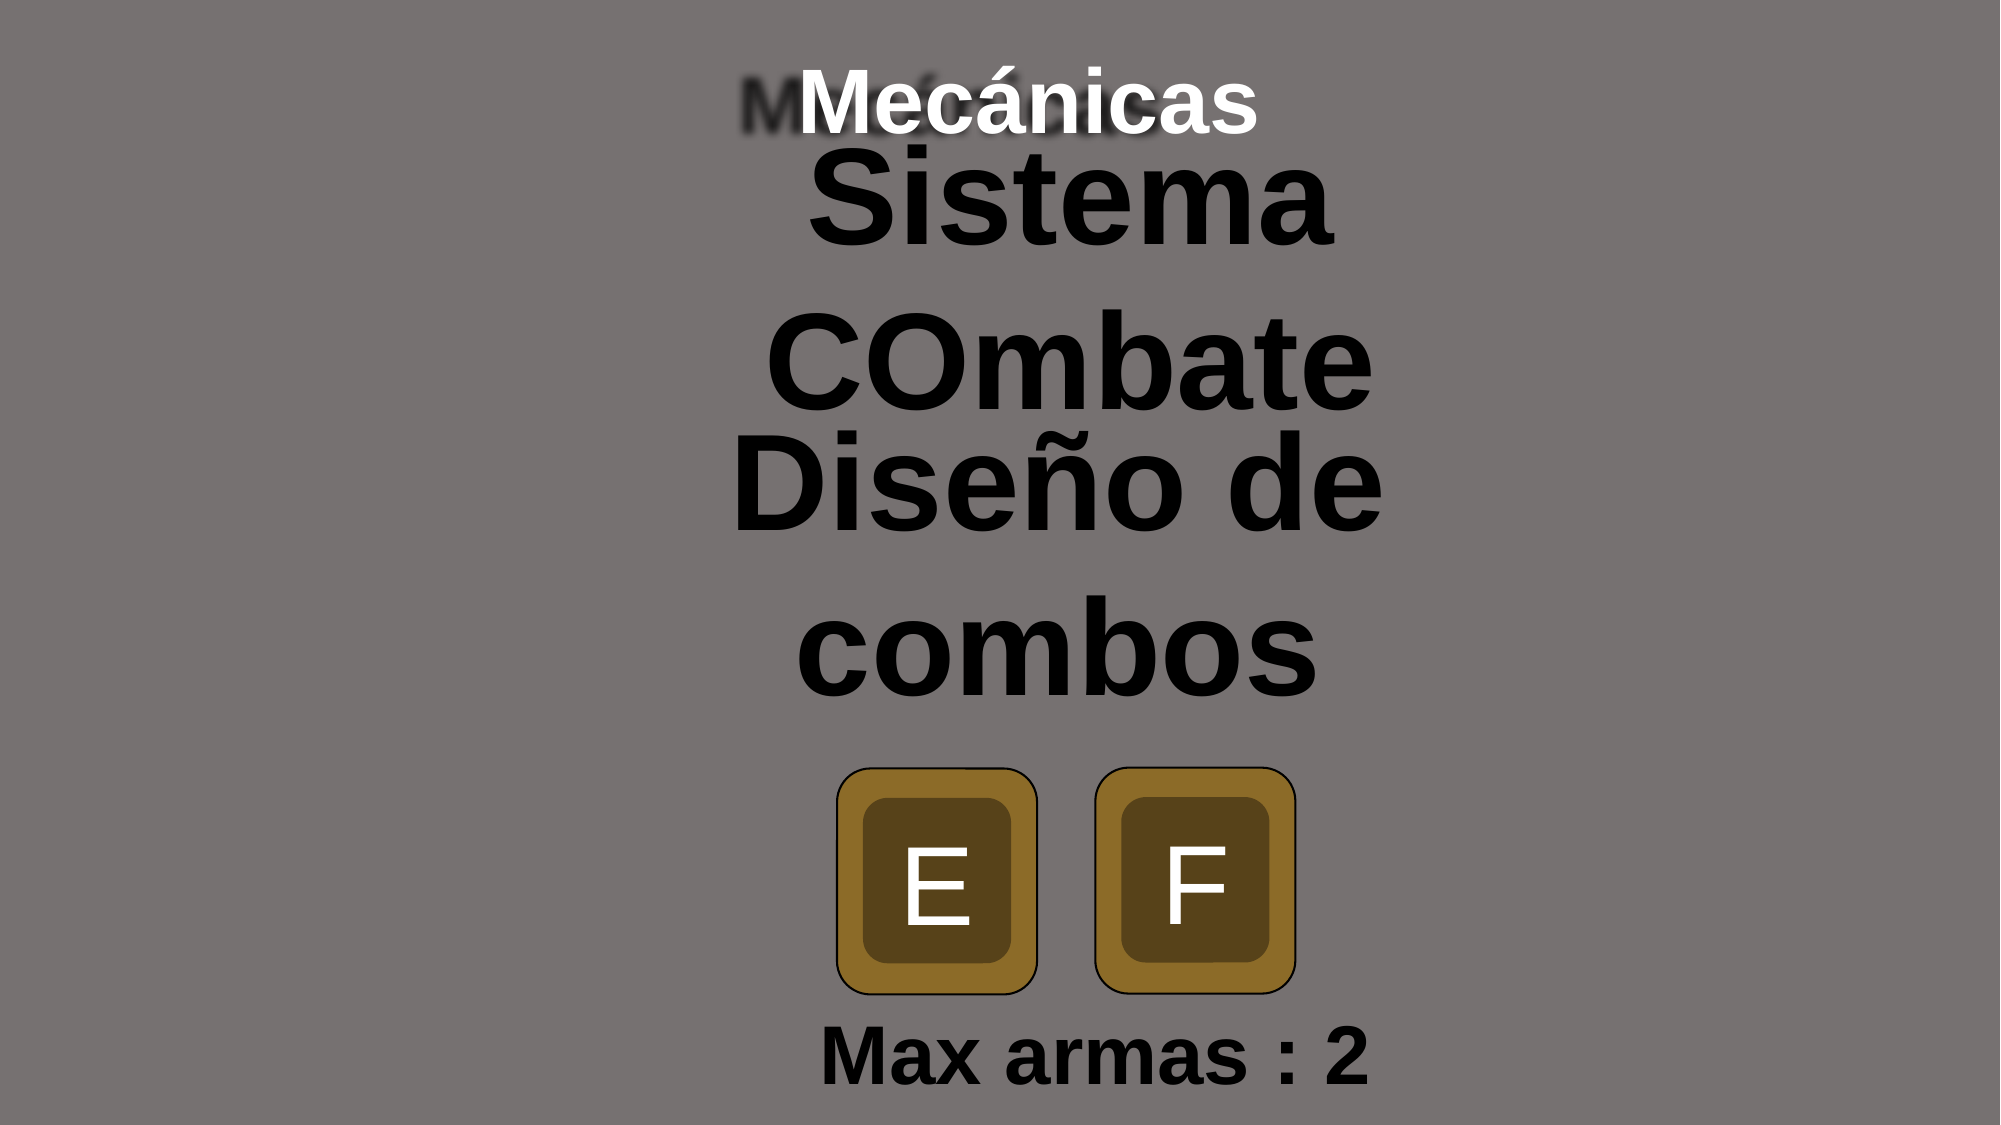

Mecánicas
Sistema COmbate
Diseño de combos

F
E
Max armas : 2